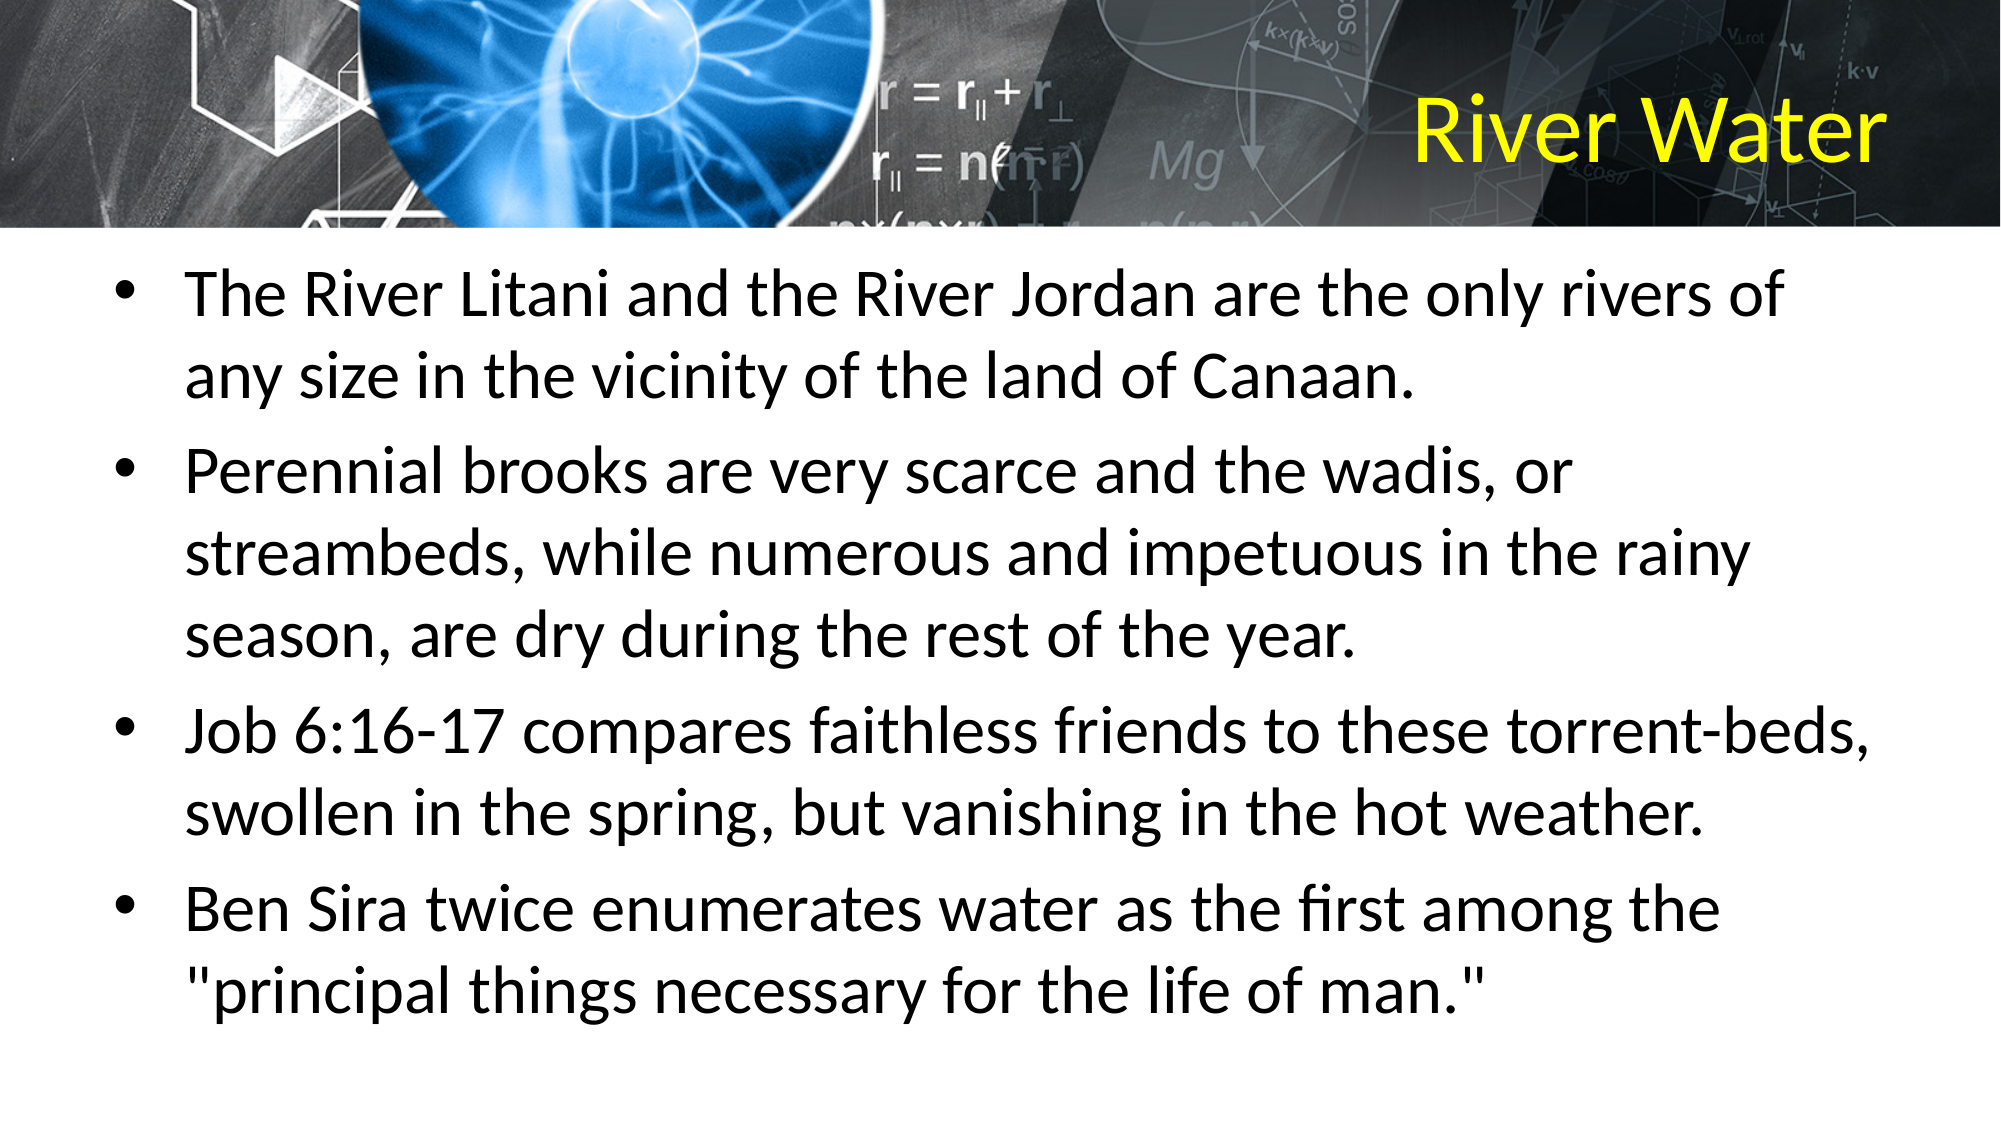

# River Water
The River Litani and the River Jordan are the only rivers of any size in the vicinity of the land of Canaan.
Perennial brooks are very scarce and the wadis, or streambeds, while numerous and impetuous in the rainy season, are dry during the rest of the year.
Job 6:16-17 compares faithless friends to these torrent-beds, swollen in the spring, but vanishing in the hot weather.
Ben Sira twice enumerates water as the first among the "principal things necessary for the life of man."